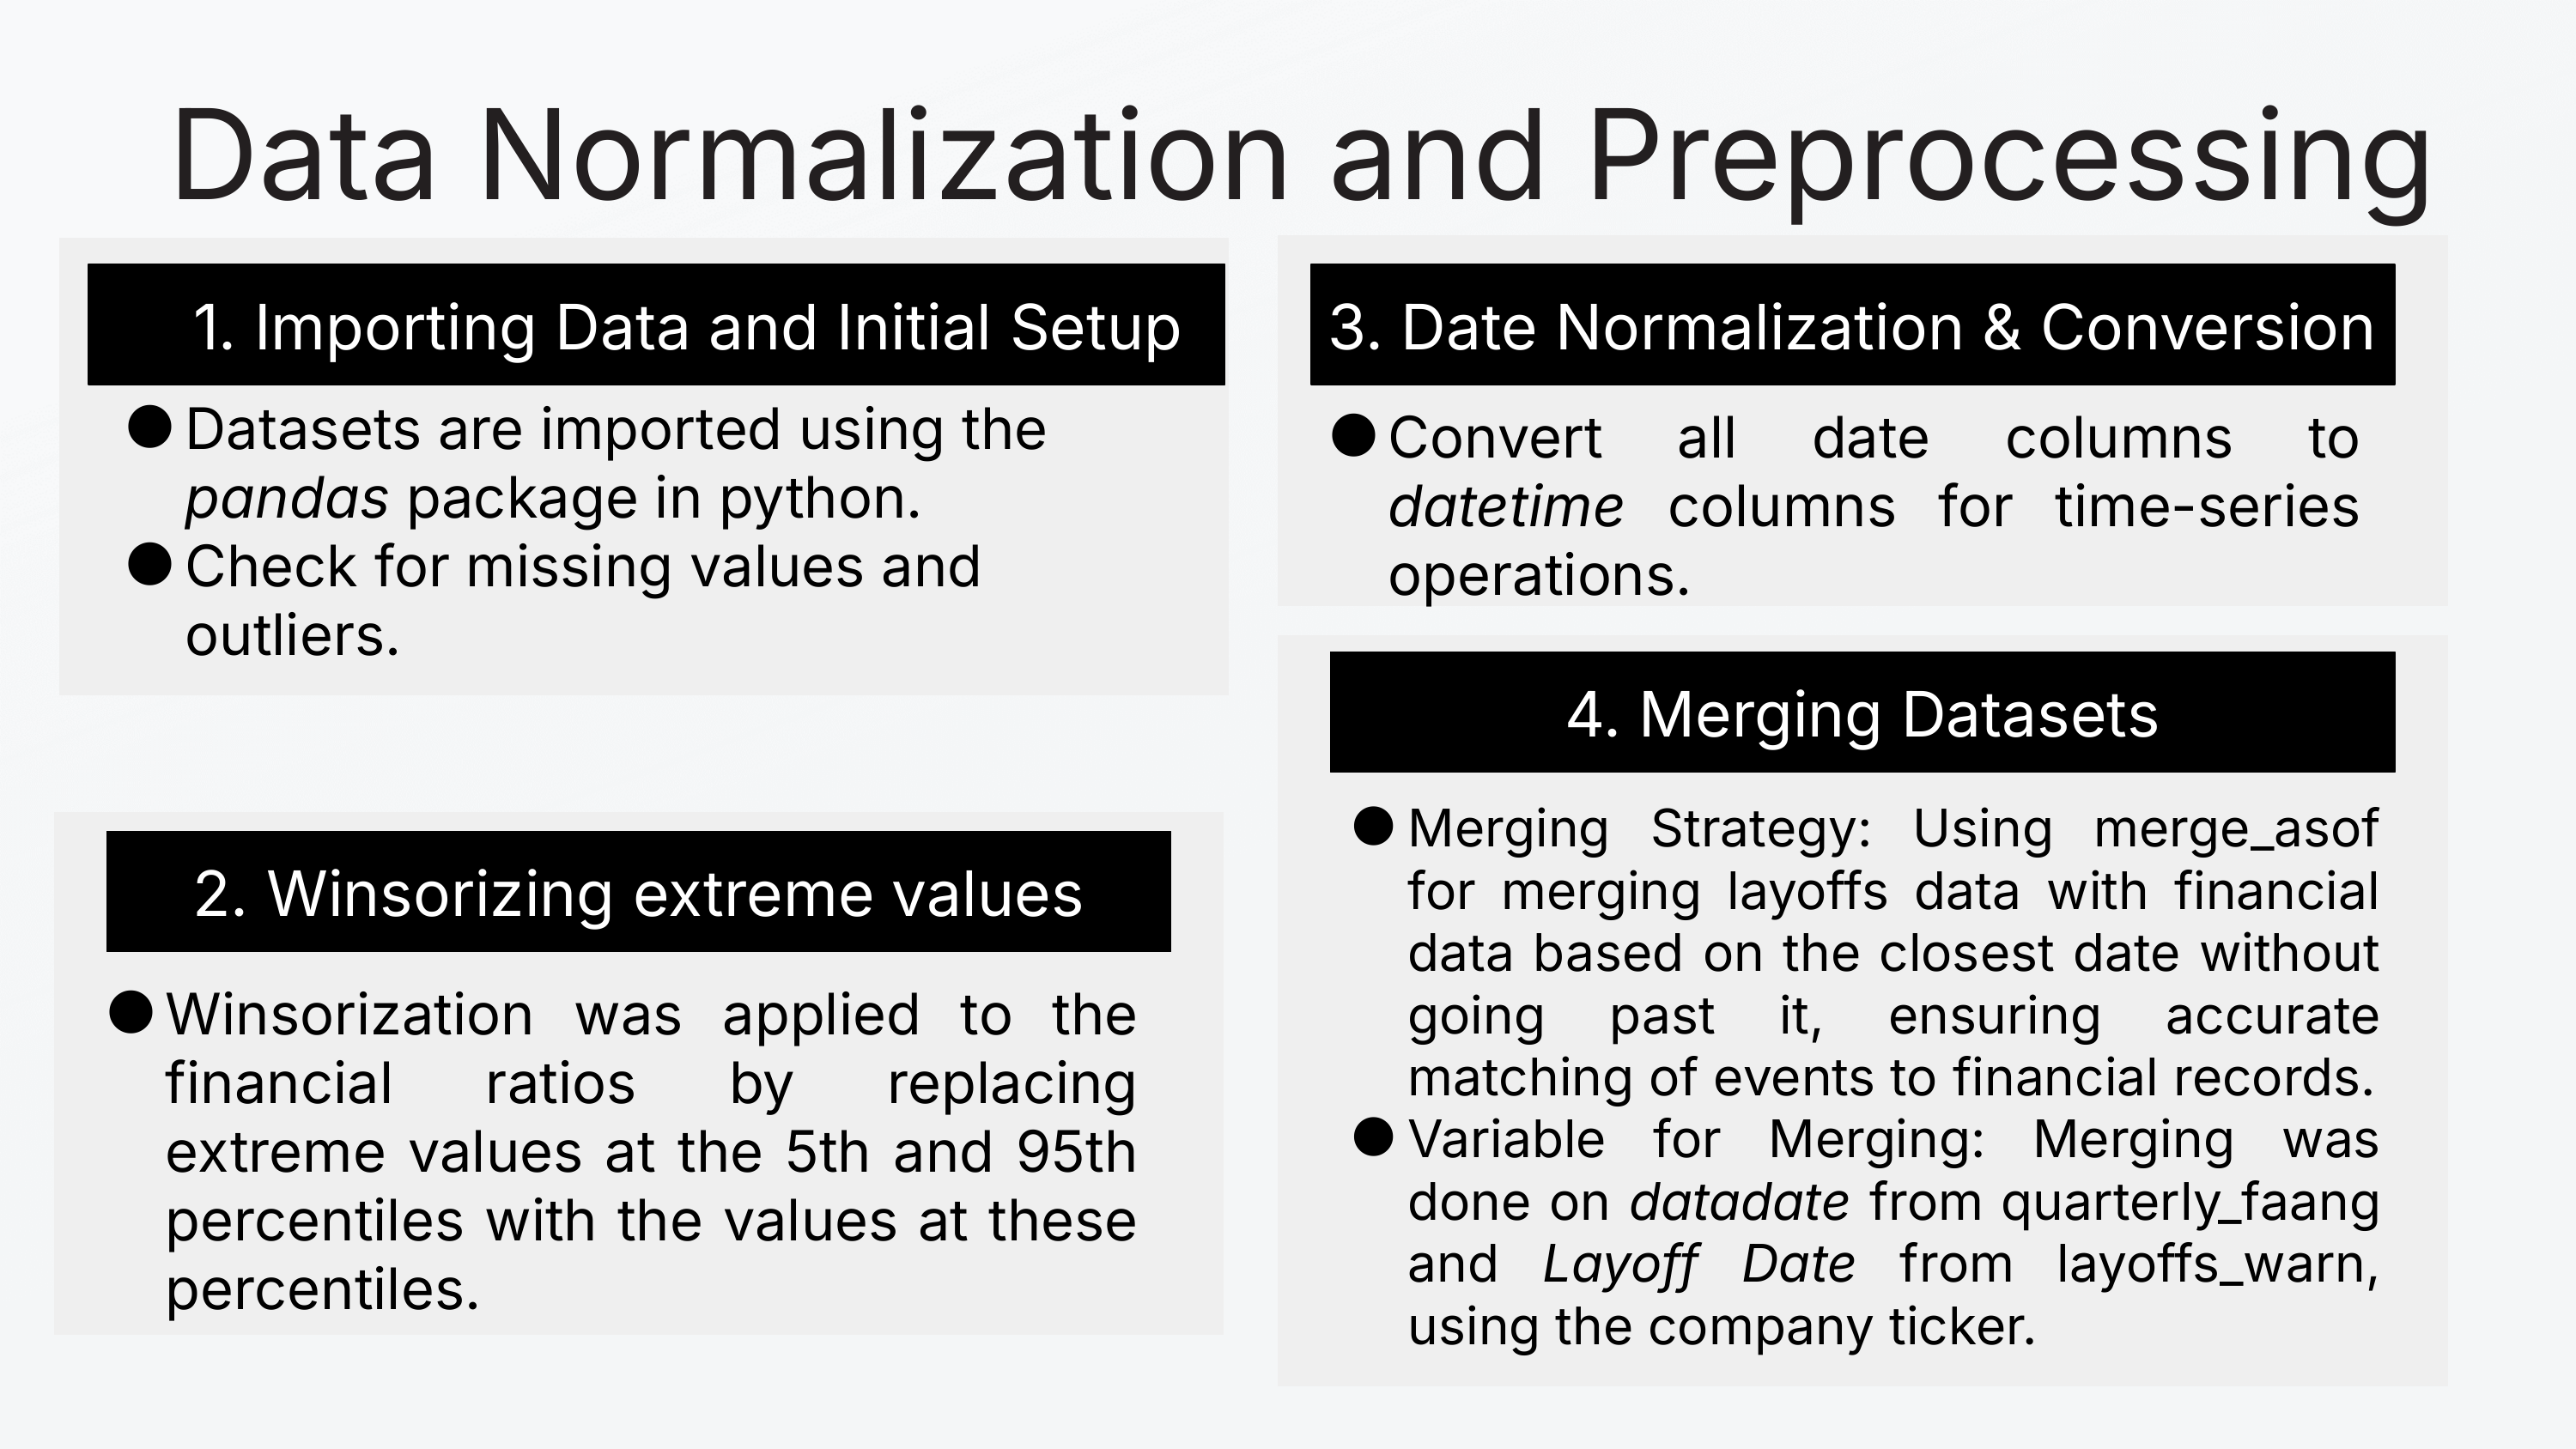

Data Normalization and Preprocessing

1. Importing Data and Initial Setup
3. Date Normalization & Conversion
Datasets are imported using the pandas package in python.
Check for missing values and outliers.
Convert all date columns to datetime columns for time-series operations.

4. Merging Datasets
Merging Strategy: Using merge_asof for merging layoffs data with financial data based on the closest date without going past it, ensuring accurate matching of events to financial records.
Variable for Merging: Merging was done on datadate from quarterly_faang and Layoff Date from layoffs_warn, using the company ticker.

2. Winsorizing extreme values

Winsorization was applied to the financial ratios by replacing extreme values at the 5th and 95th percentiles with the values at these percentiles.